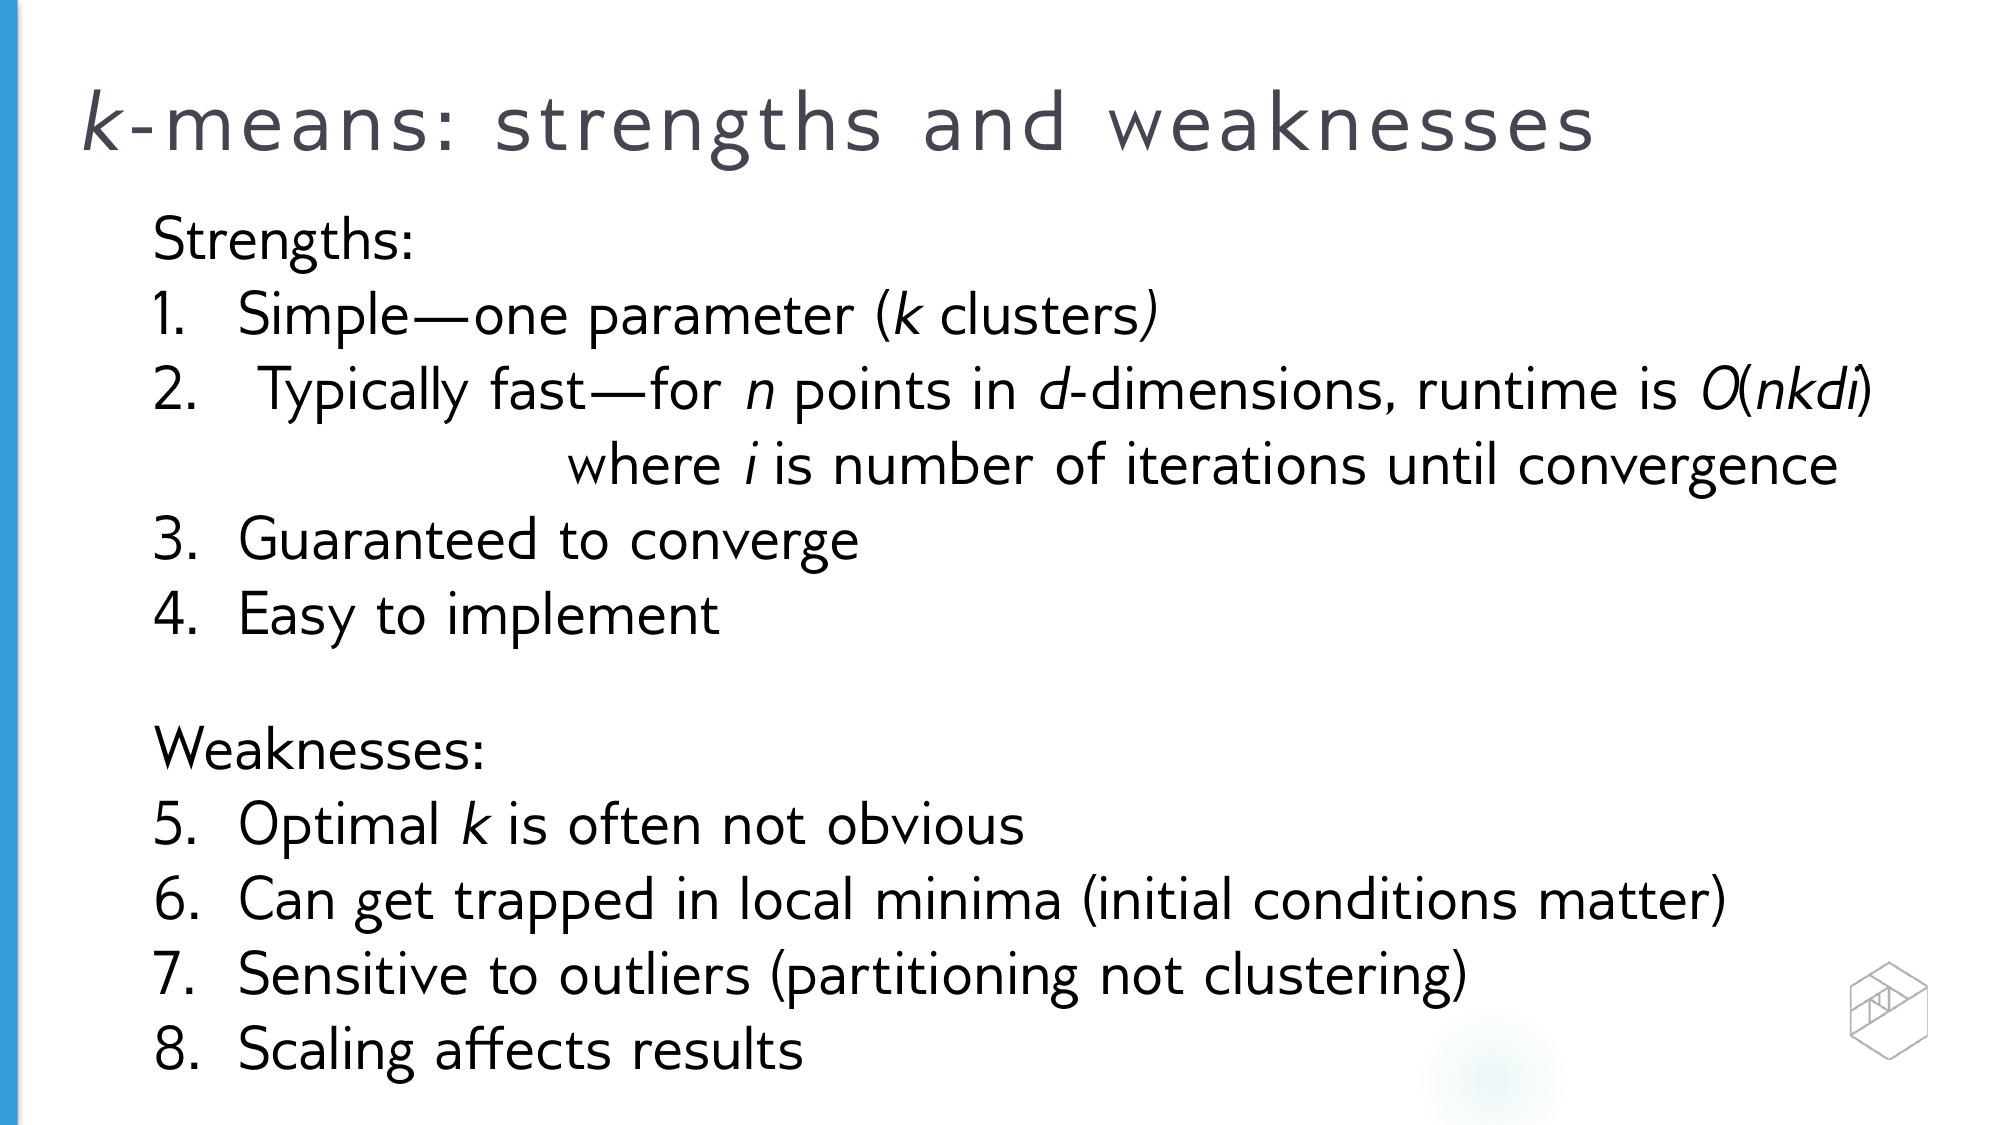

# k-means: strengths and weaknesses
Strengths:
Simple—one parameter (k clusters)
 Typically fast—for n points in d-dimensions, runtime is O(nkdi)
            	      where i is number of iterations until convergence
Guaranteed to converge
Easy to implement

Weaknesses:
Optimal k is often not obvious
Can get trapped in local minima (initial conditions matter)
Sensitive to outliers (partitioning not clustering)
Scaling affects results